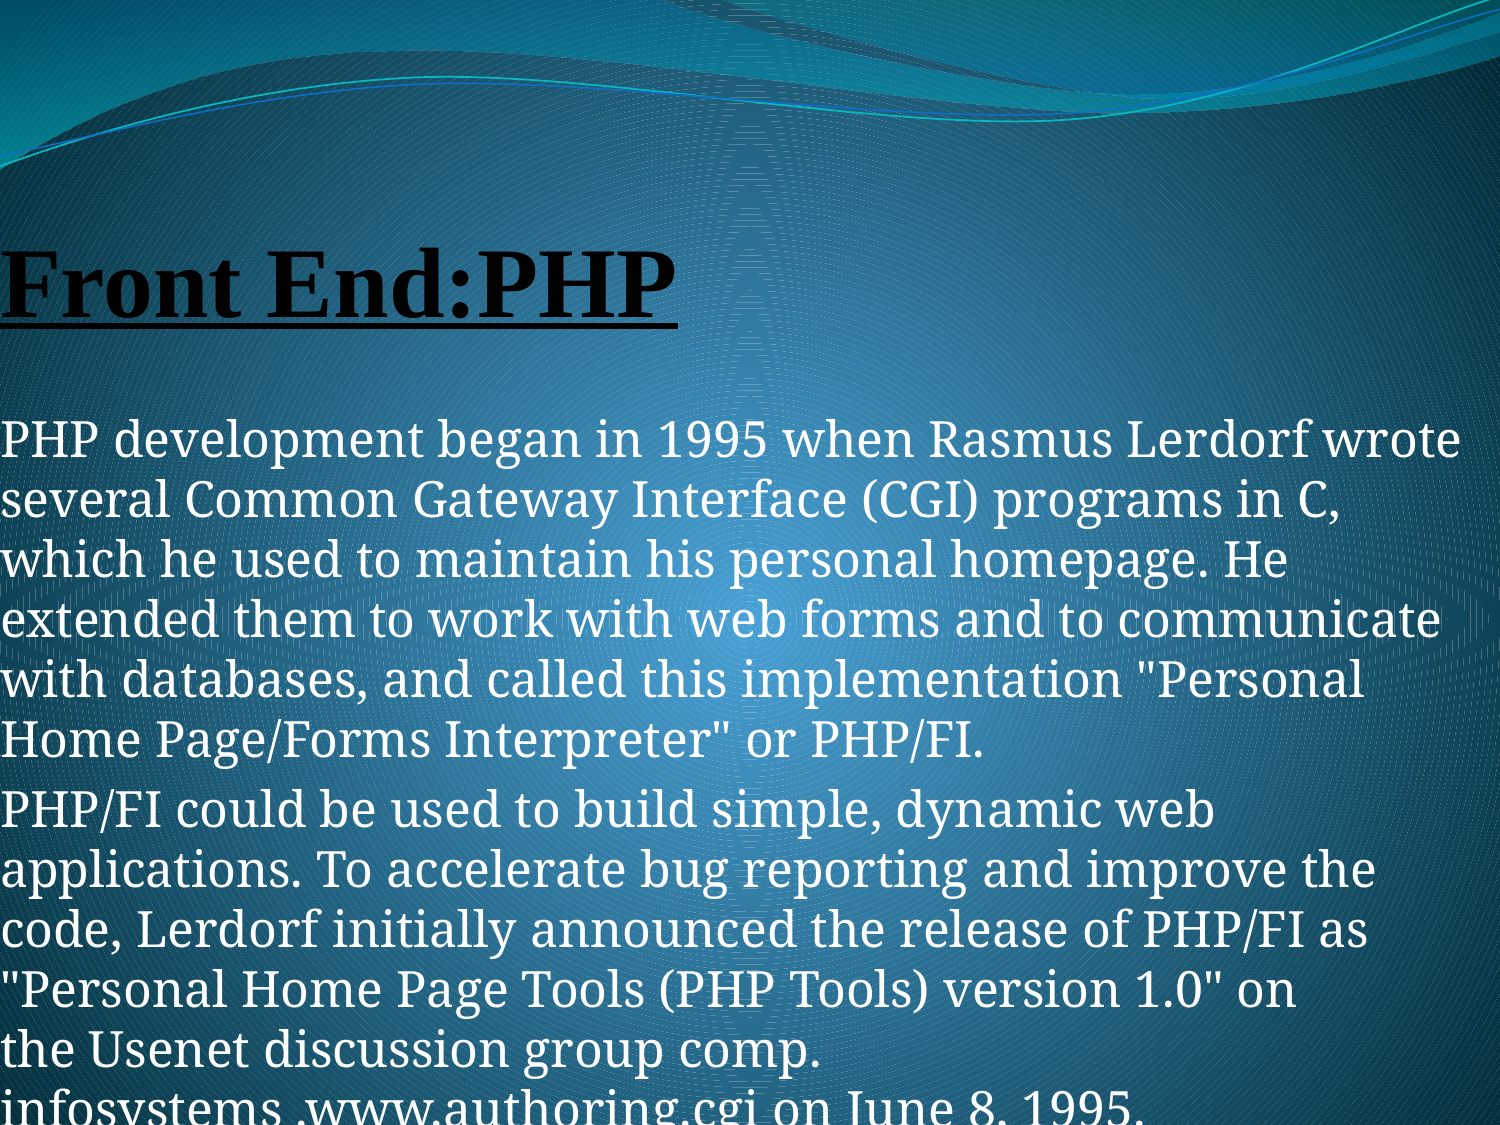

# Front End:PHP
PHP development began in 1995 when Rasmus Lerdorf wrote several Common Gateway Interface (CGI) programs in C, which he used to maintain his personal homepage. He extended them to work with web forms and to communicate with databases, and called this implementation "Personal Home Page/Forms Interpreter" or PHP/FI.
PHP/FI could be used to build simple, dynamic web applications. To accelerate bug reporting and improve the code, Lerdorf initially announced the release of PHP/FI as "Personal Home Page Tools (PHP Tools) version 1.0" on the Usenet discussion group comp. infosystems .www.authoring.cgi on June 8, 1995.